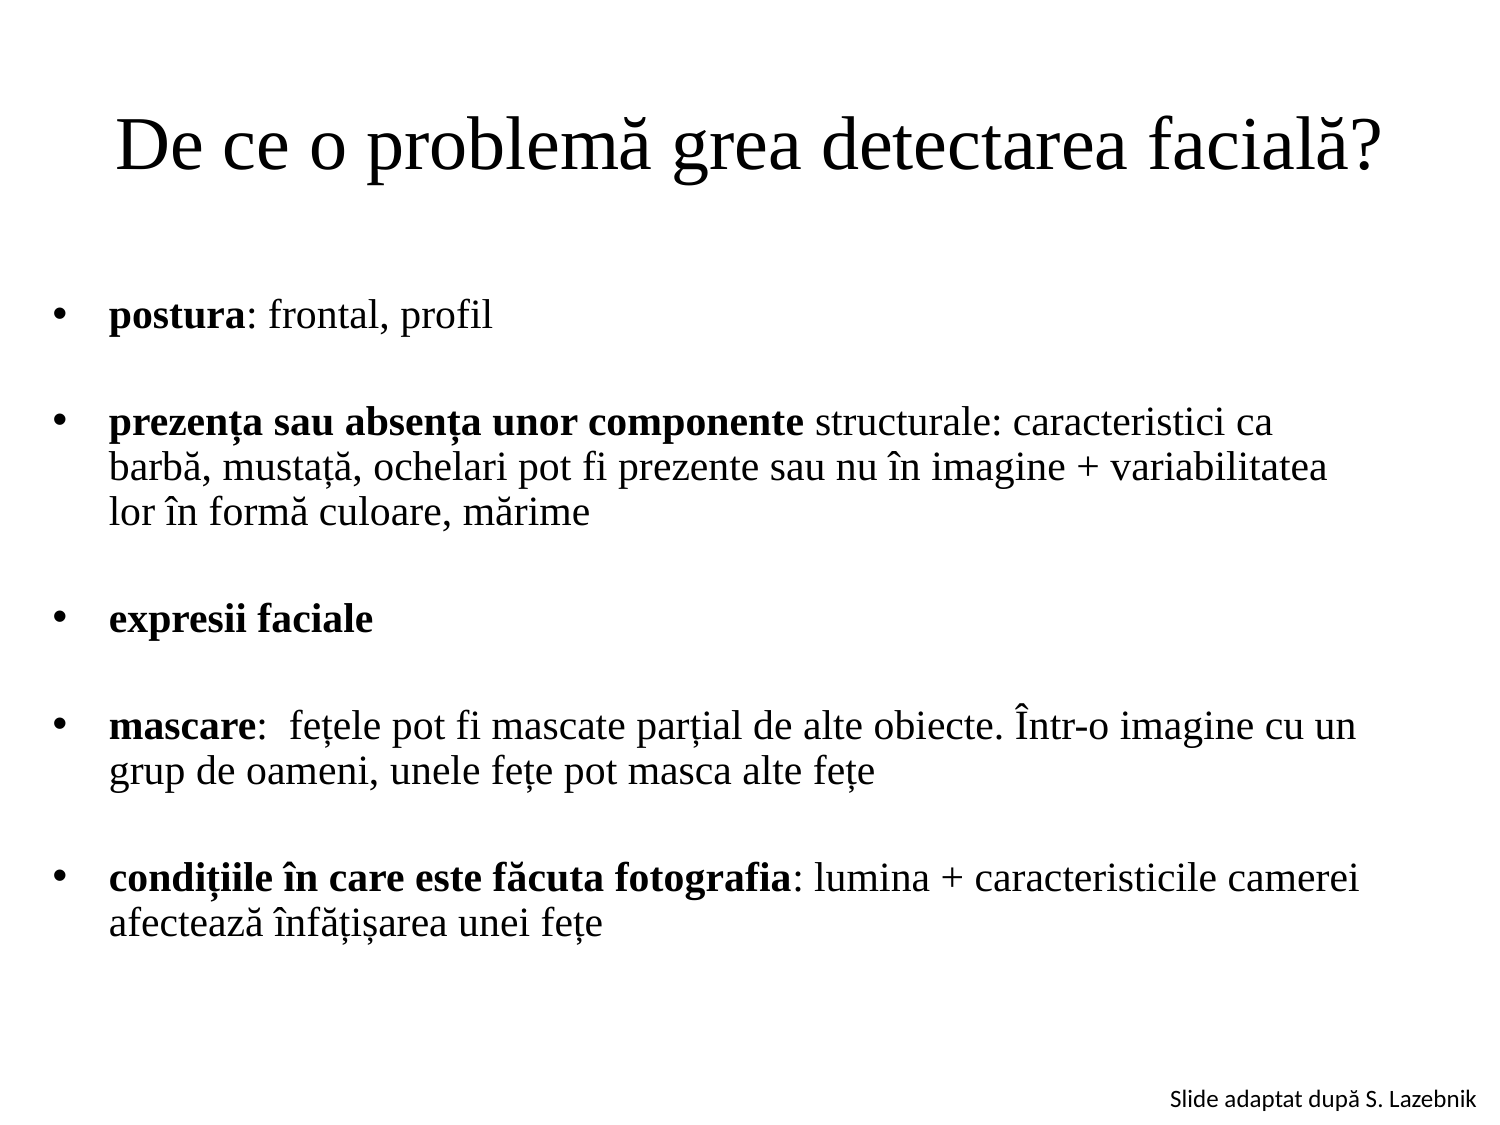

# De ce o problemă grea detectarea facială?
postura: frontal, profil

prezența sau absența unor componente structurale: caracteristici ca barbă, mustață, ochelari pot fi prezente sau nu în imagine + variabilitatea lor în formă culoare, mărime

expresii faciale

mascare:  fețele pot fi mascate parțial de alte obiecte. Într-o imagine cu un grup de oameni, unele fețe pot masca alte fețe

condițiile în care este făcuta fotografia: lumina + caracteristicile camerei afectează înfățișarea unei fețe
Slide adaptat după S. Lazebnik